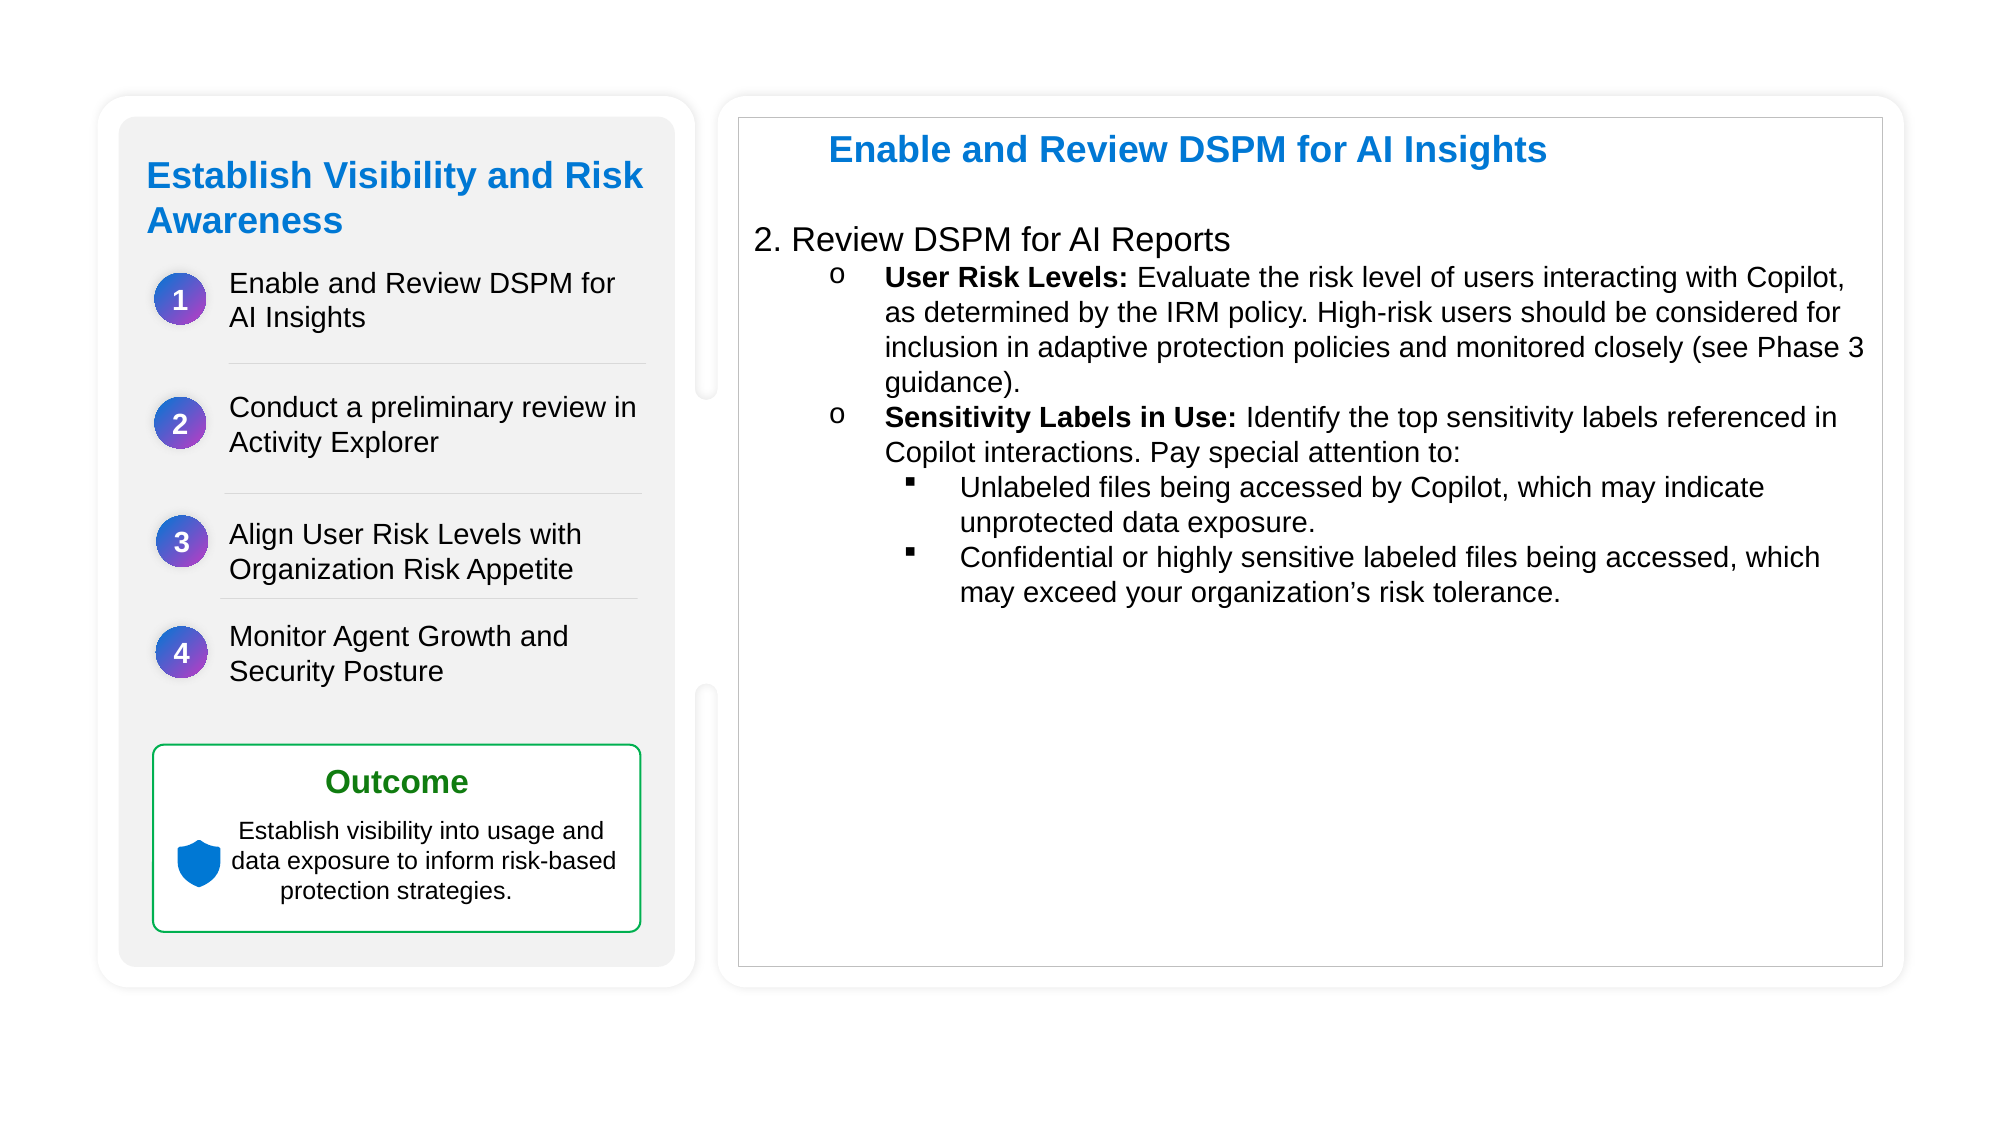

Enable and Review DSPM for AI Insights

2. Review DSPM for AI Reports
User Risk Levels: Evaluate the risk level of users interacting with Copilot, as determined by the IRM policy. High-risk users should be considered for inclusion in adaptive protection policies and monitored closely (see Phase 3 guidance).
Sensitivity Labels in Use: Identify the top sensitivity labels referenced in Copilot interactions. Pay special attention to:
Unlabeled files being accessed by Copilot, which may indicate unprotected data exposure.
Confidential or highly sensitive labeled files being accessed, which may exceed your organization’s risk tolerance.
Establish Visibility and Risk Awareness
Enable and Review DSPM for AI Insights
1
Conduct a preliminary review in Activity Explorer
2
Align User Risk Levels with Organization Risk Appetite
3
Monitor Agent Growth and Security Posture
4

  Establish visibility into usage and
        data exposure to inform risk-based protection strategies.
Outcome